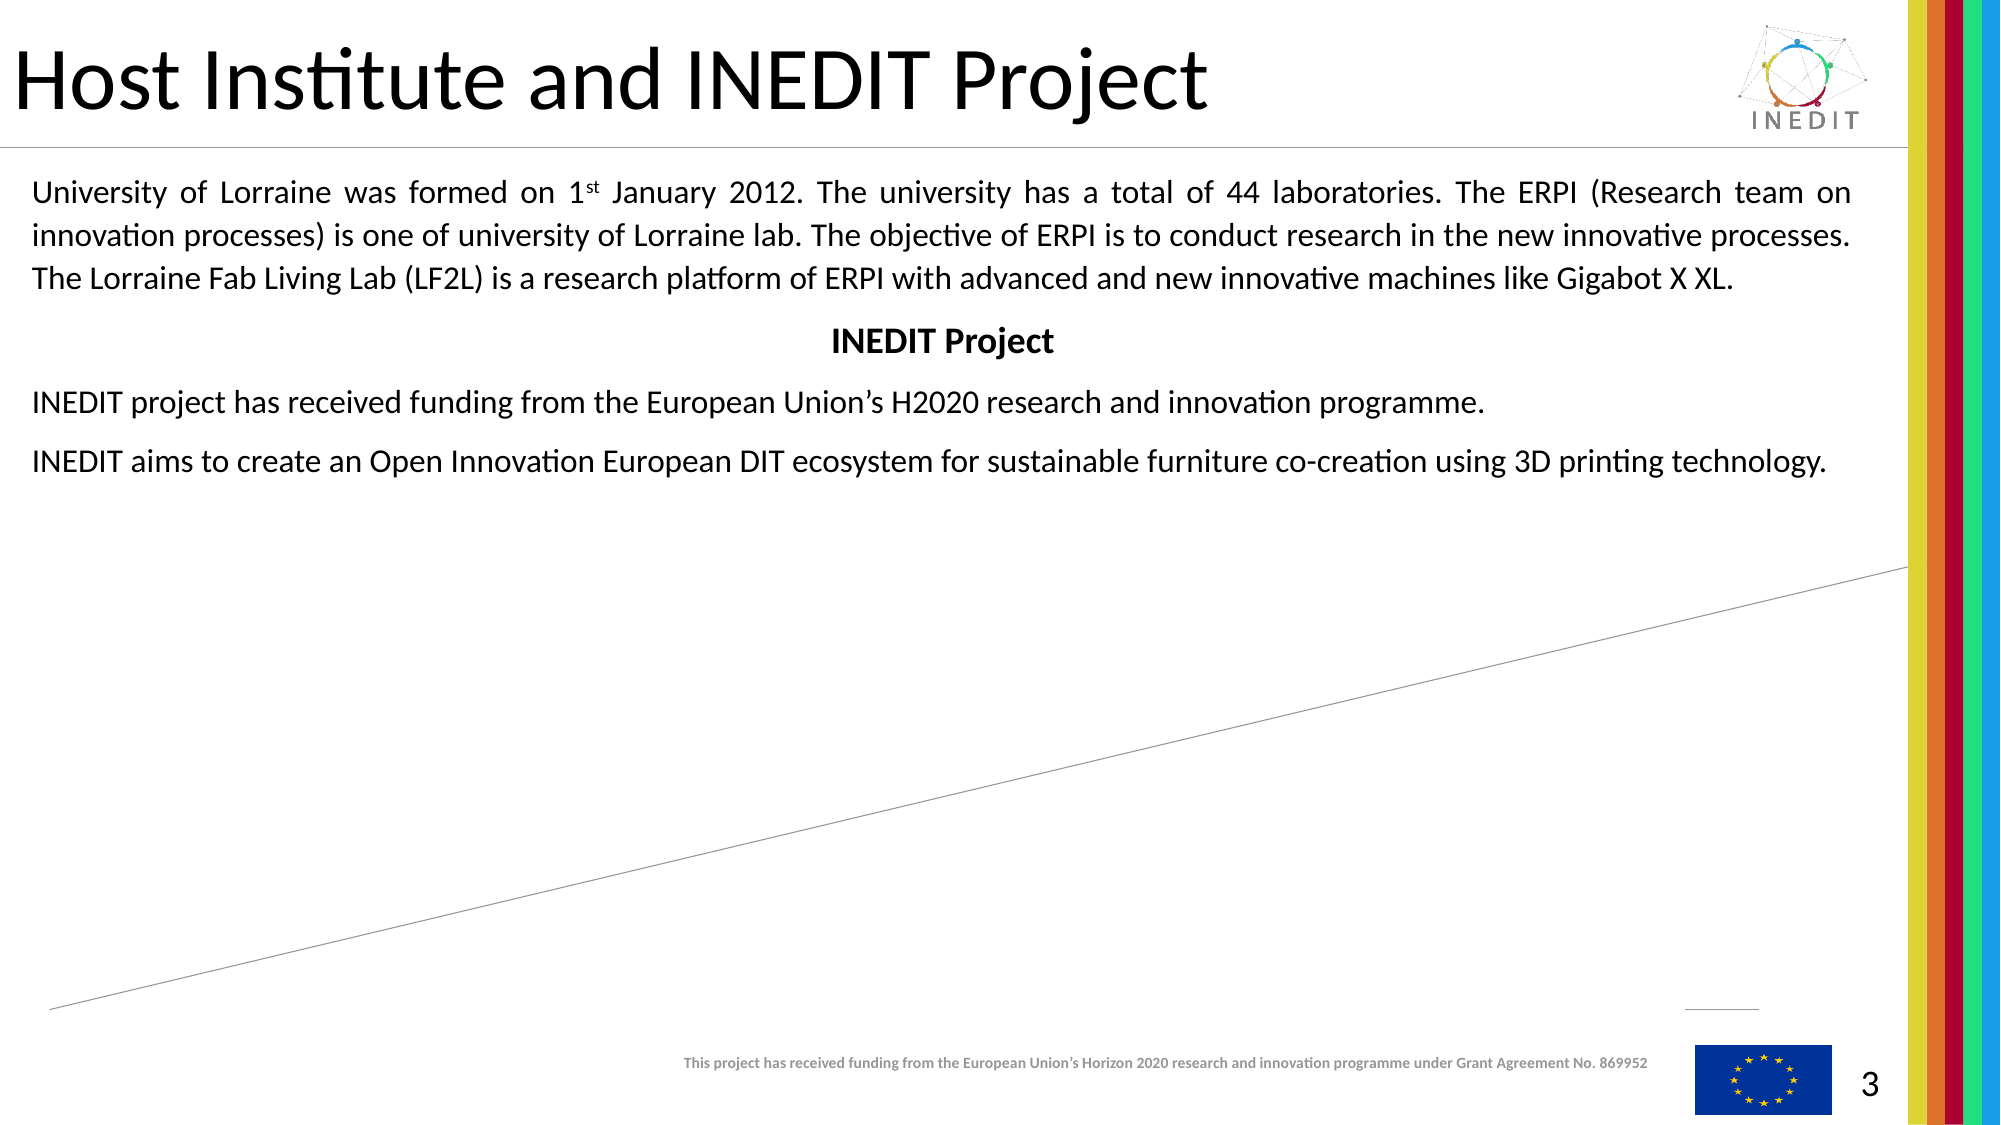

# Host Institute and INEDIT Project
University of Lorraine was formed on 1st January 2012. The university has a total of 44 laboratories. The ERPI (Research team on innovation processes) is one of university of Lorraine lab. The objective of ERPI is to conduct research in the new innovative processes. The Lorraine Fab Living Lab (LF2L) is a research platform of ERPI with advanced and new innovative machines like Gigabot X XL.
INEDIT Project
INEDIT project has received funding from the European Union’s H2020 research and innovation programme.
INEDIT aims to create an Open Innovation European DIT ecosystem for sustainable furniture co-creation using 3D printing technology.
3